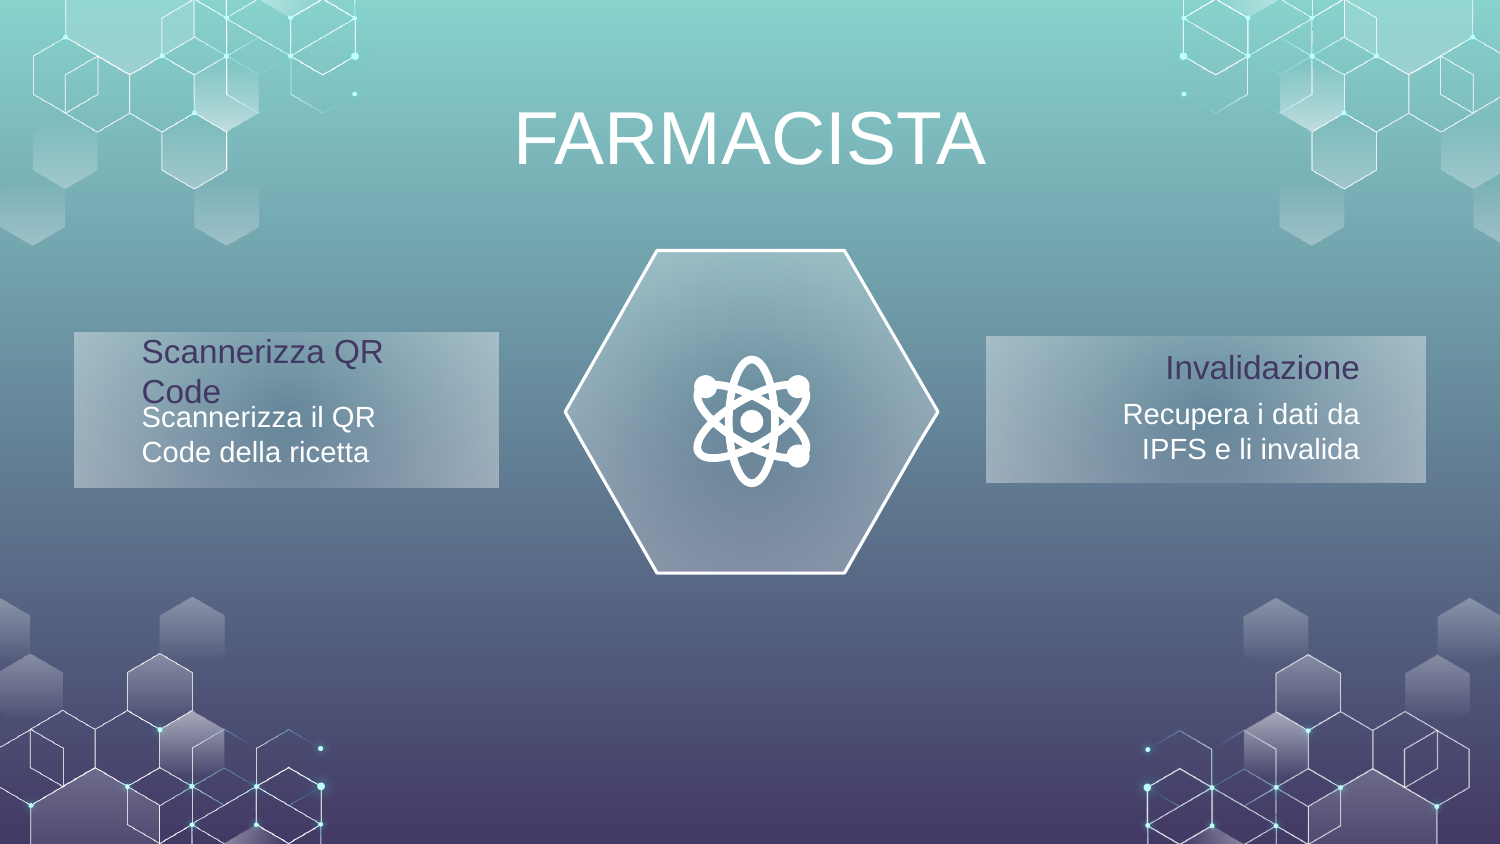

# FARMACISTA

Invalidazione

Scannerizza QR Code

Recupera i dati da IPFS e li invalida
Scannerizza il QR Code della ricetta